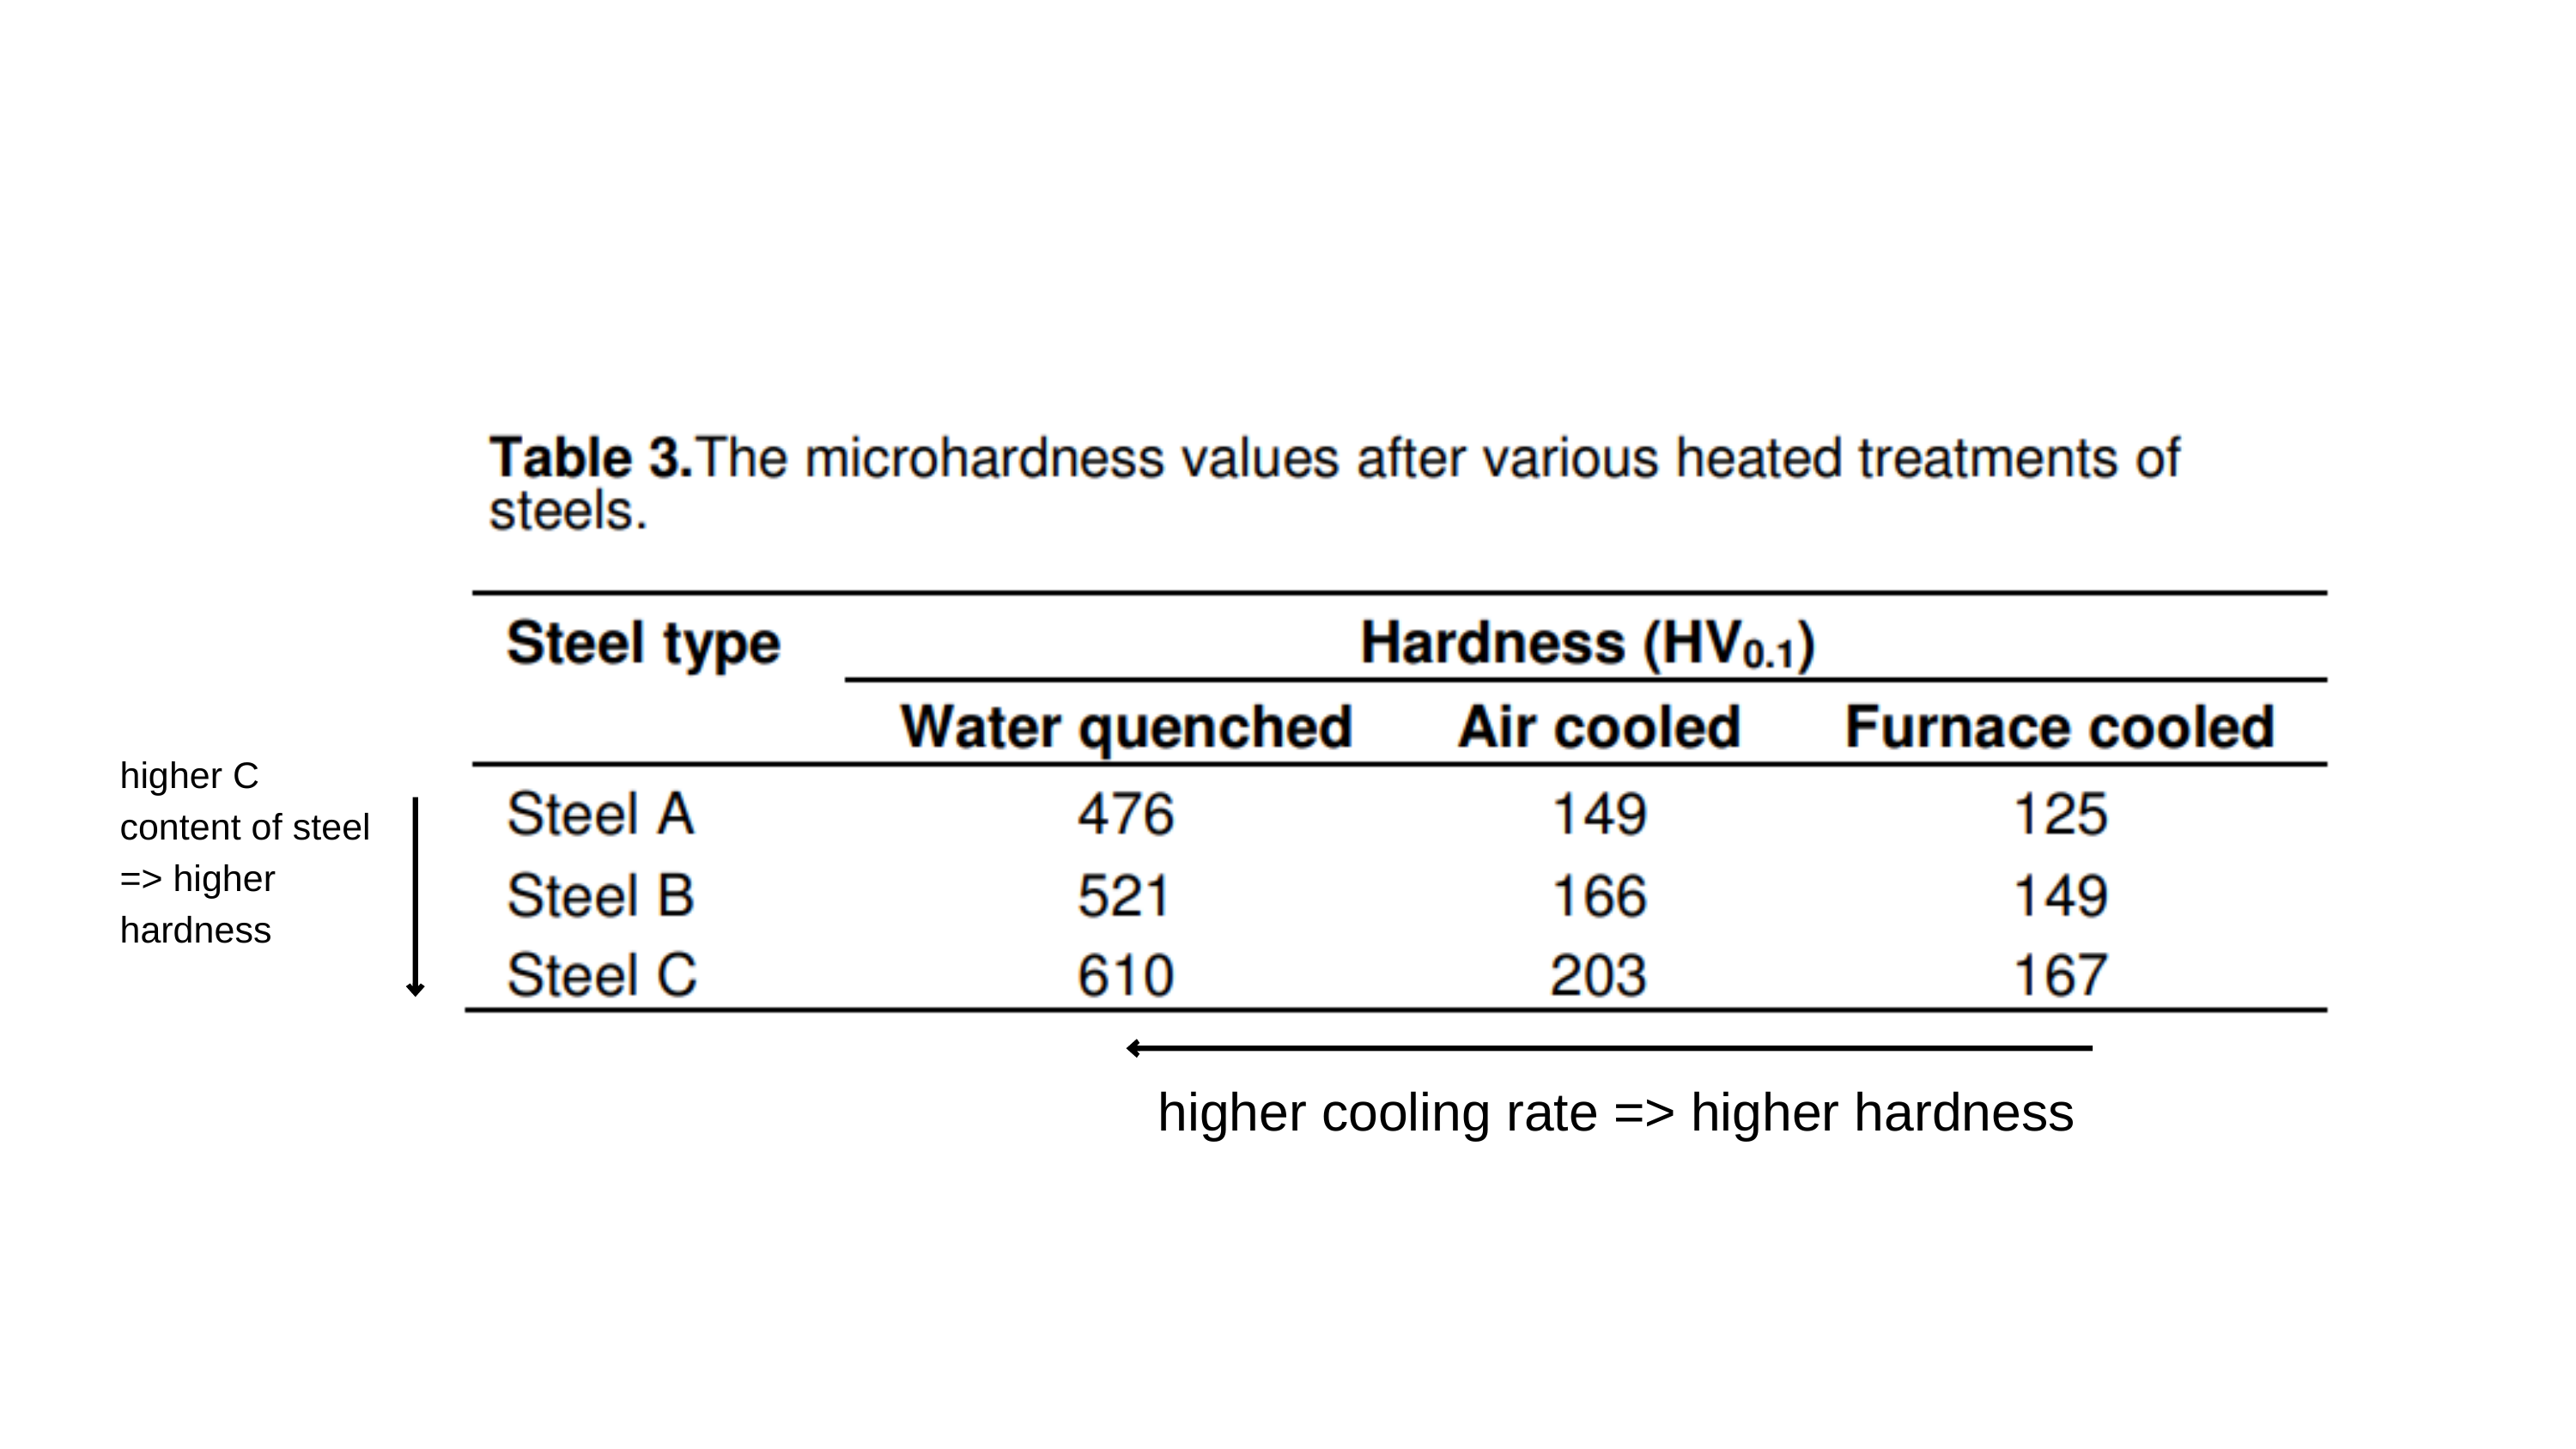

higher C content of steel => higher hardness

higher cooling rate => higher hardness